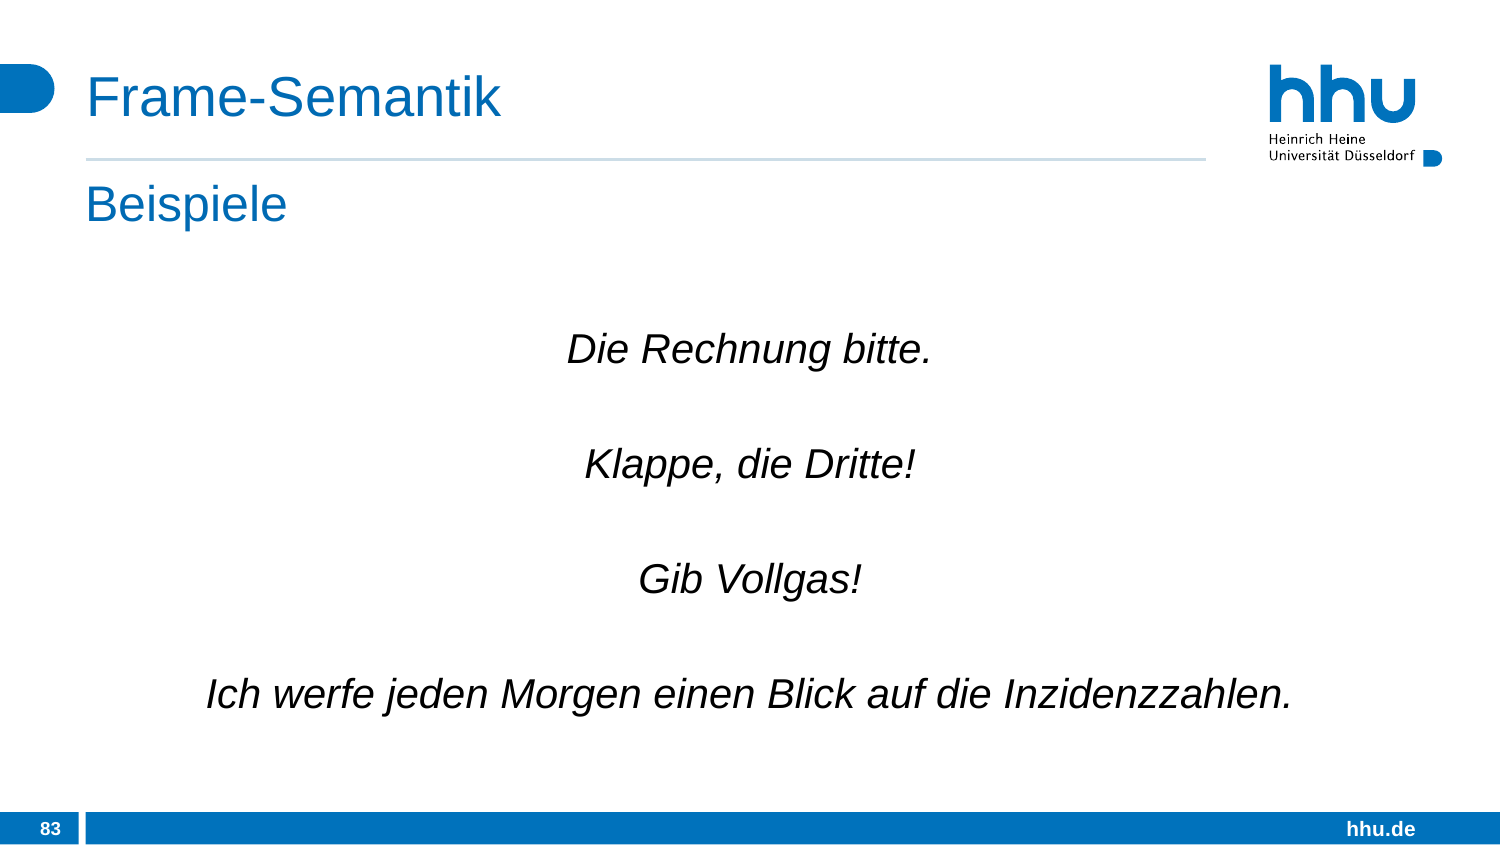

# Frame-Semantik
Beispiele

Die Rechnung bitte.

Klappe, die Dritte!

Gib Vollgas!

Ich werfe jeden Morgen einen Blick auf die Inzidenzzahlen.
83